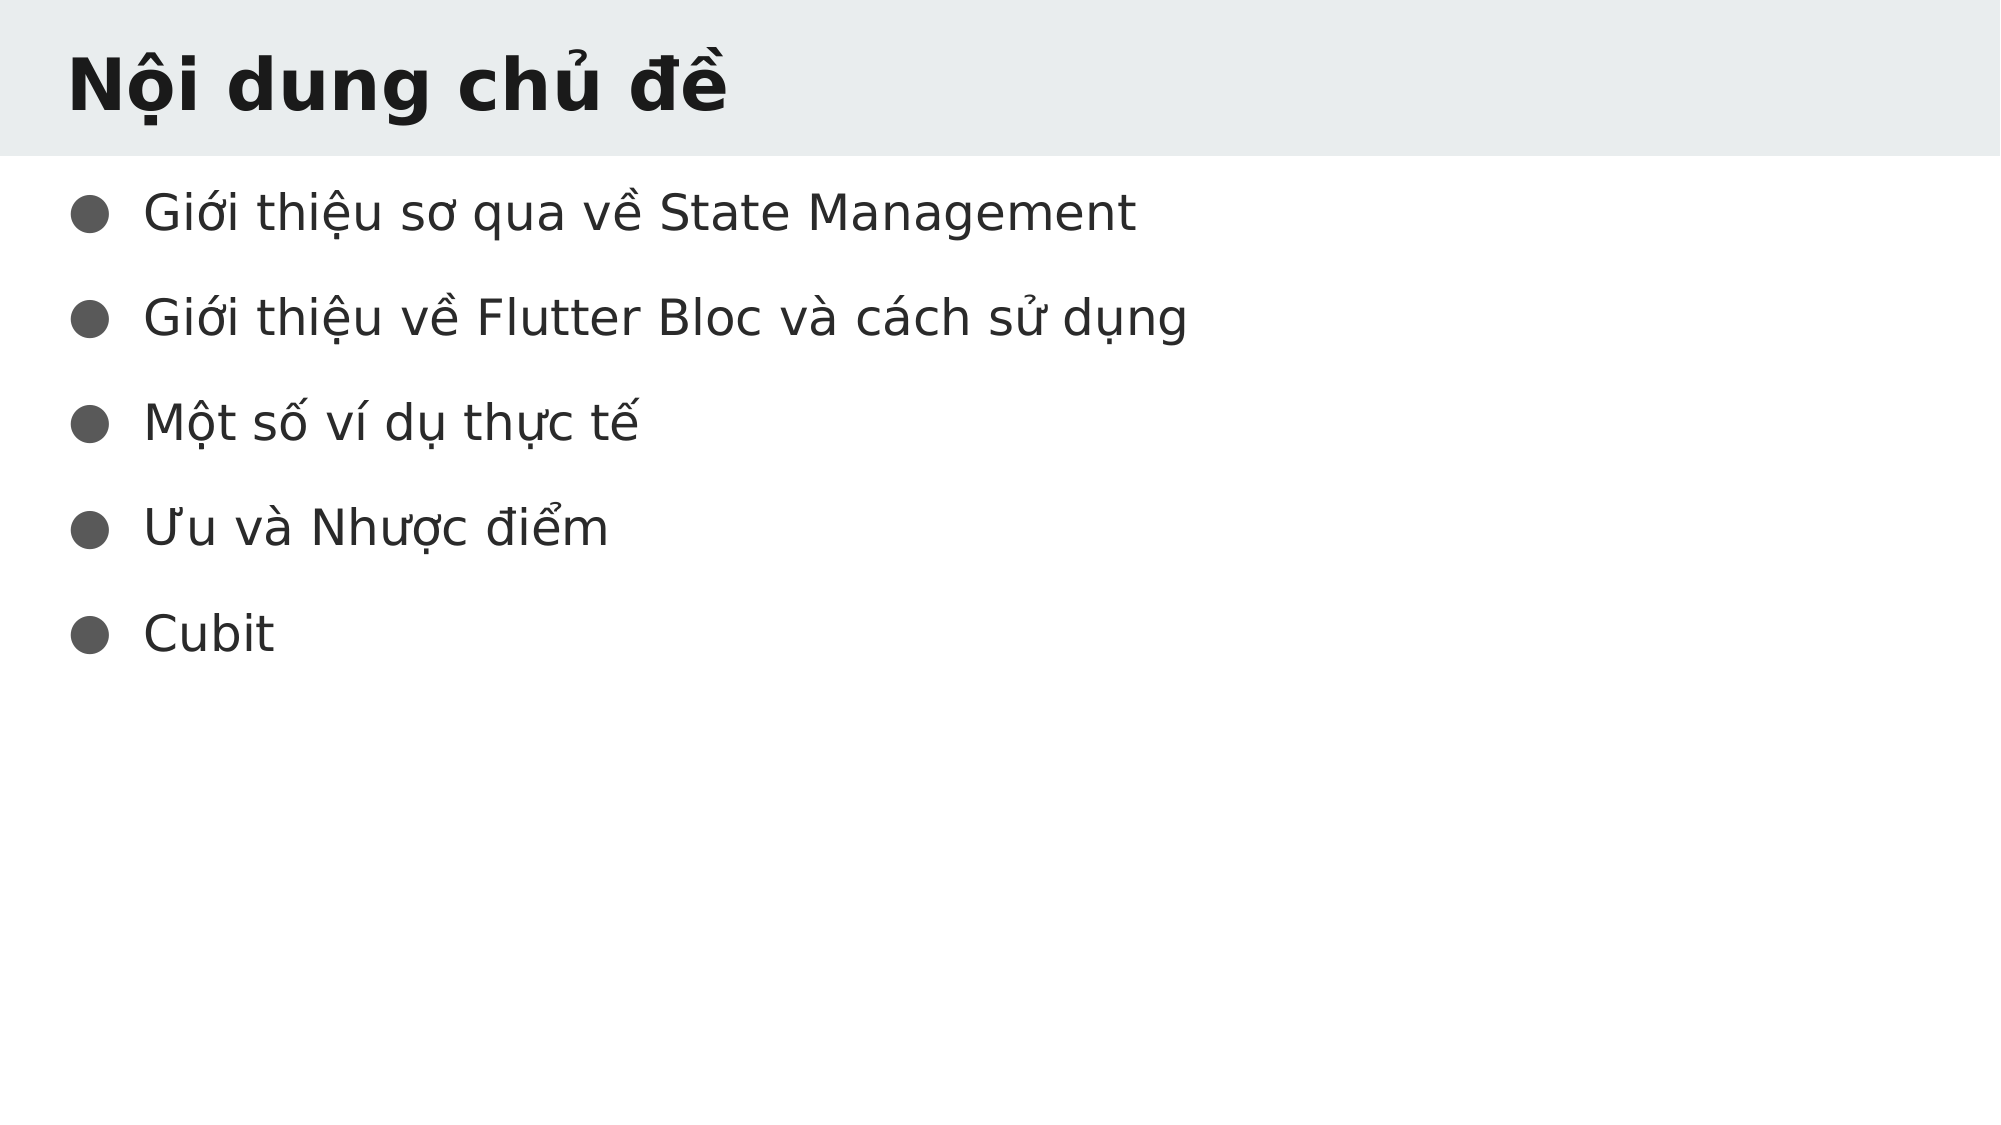

# Nội dung chủ đề
Giới thiệu sơ qua về State Management
Giới thiệu về Flutter Bloc và cách sử dụng
Một số ví dụ thực tế
Ưu và Nhược điểm
Cubit